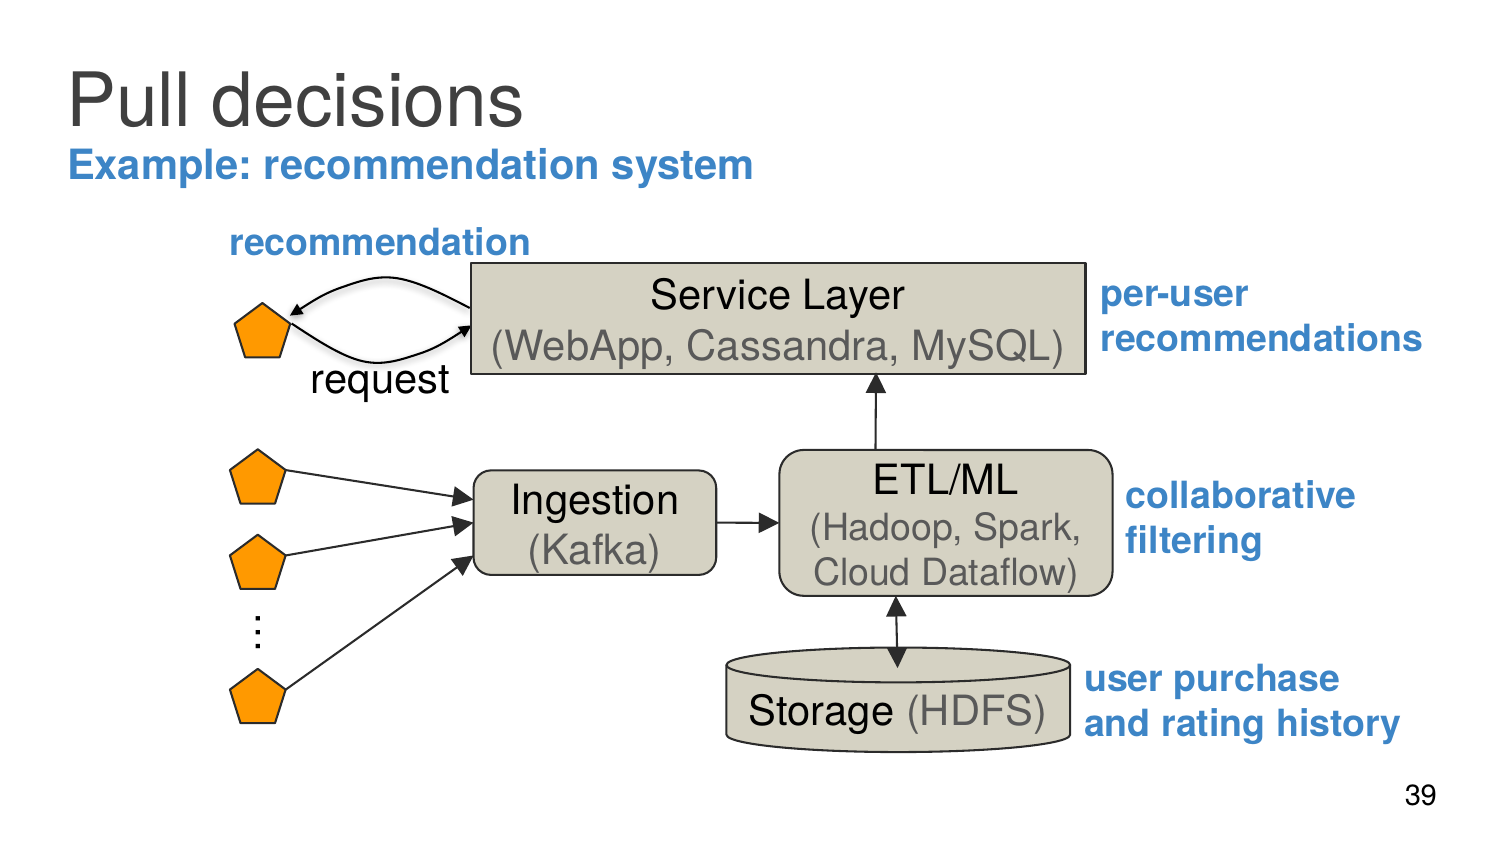

# Pull decisions
Example: recommendation system
recommendation
per-user recommendations
Service Layer
(WebApp, Cassandra, MySQL)

request

Ingestion
(Kafka)

…

ETL/ML
(Hadoop, Spark, Cloud Dataflow)
collaborative filtering
Storage (HDFS)
user purchase
and rating history
39